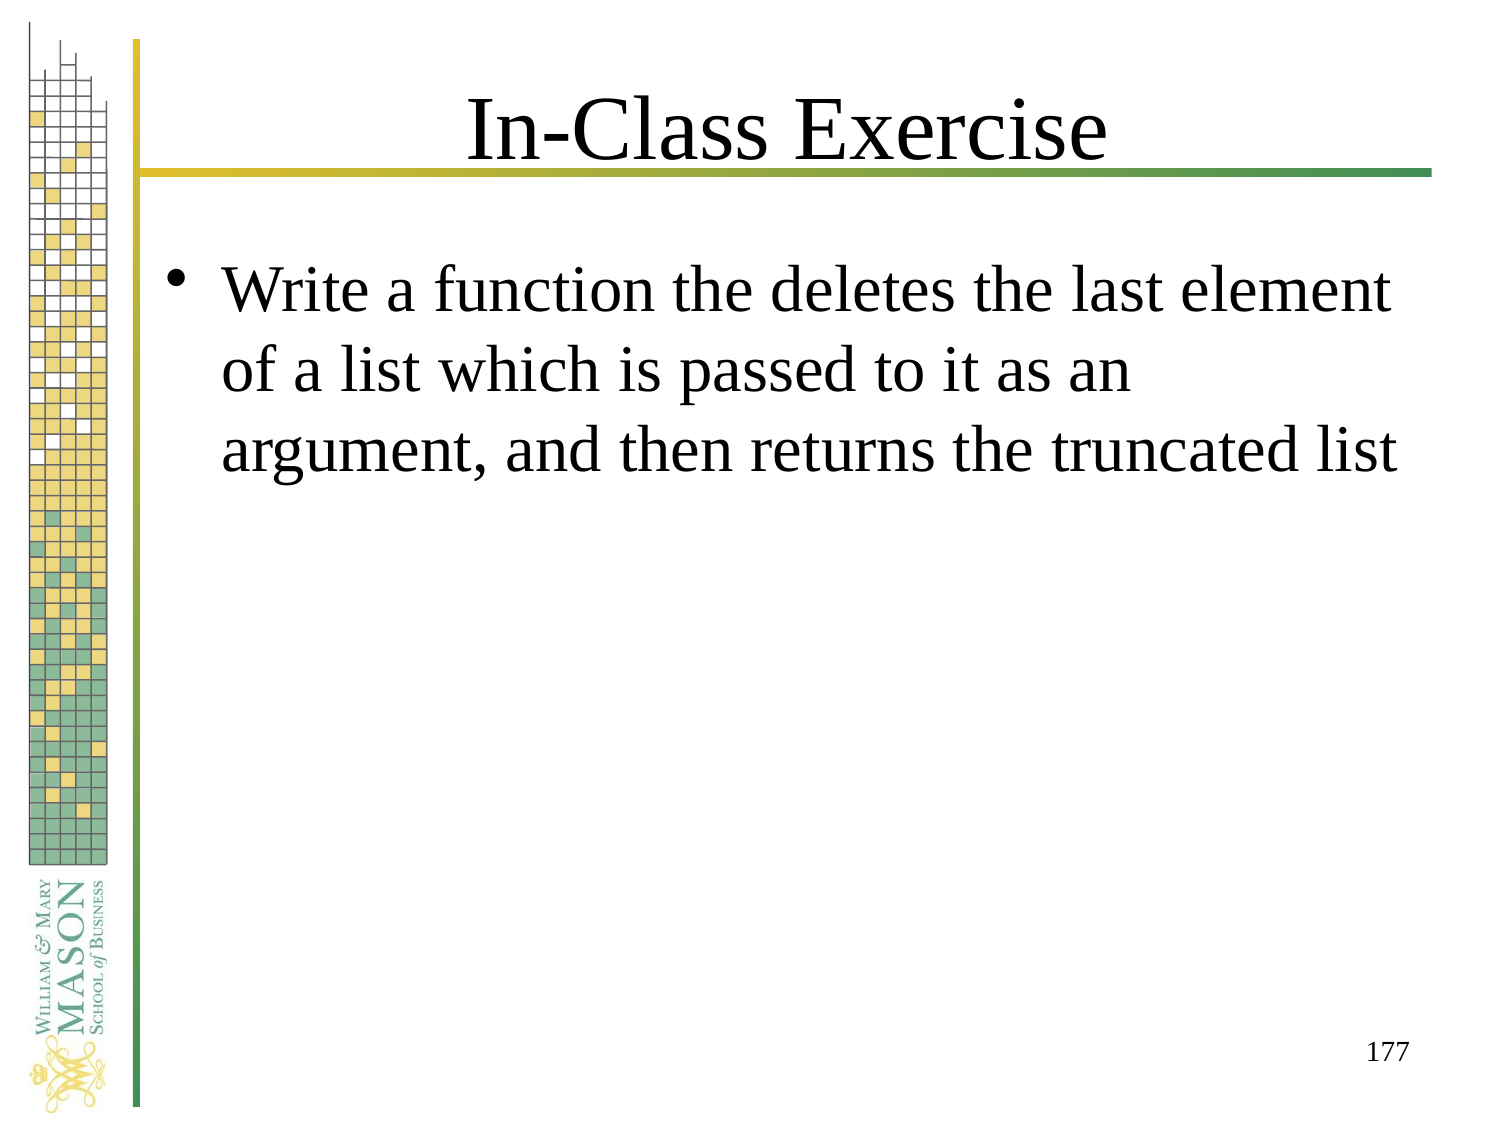

# In-Class Exercise
Write a function the deletes the last element of a list which is passed to it as an argument, and then returns the truncated list
177